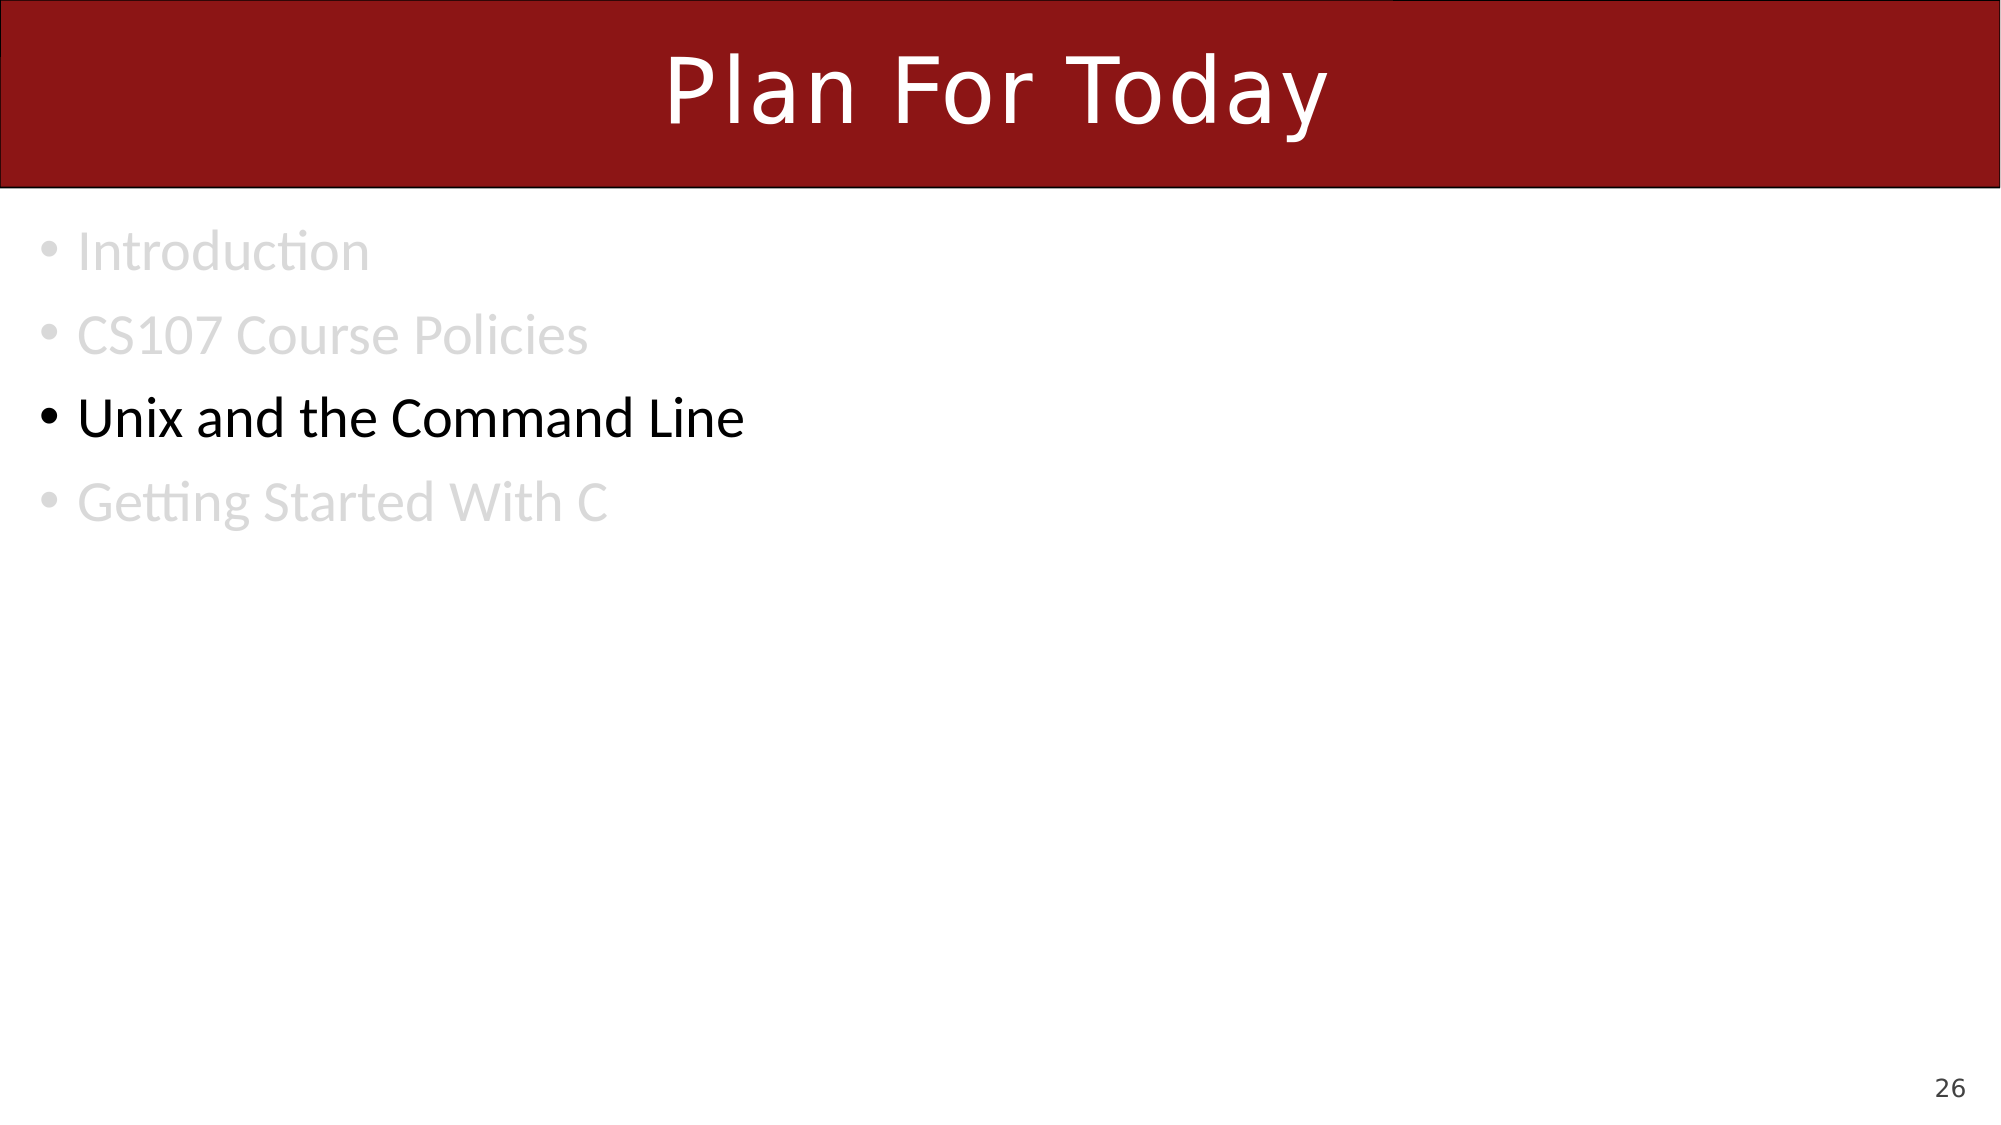

# Plan For Today
Introduction
CS107 Course Policies
Unix and the Command Line
Getting Started With C